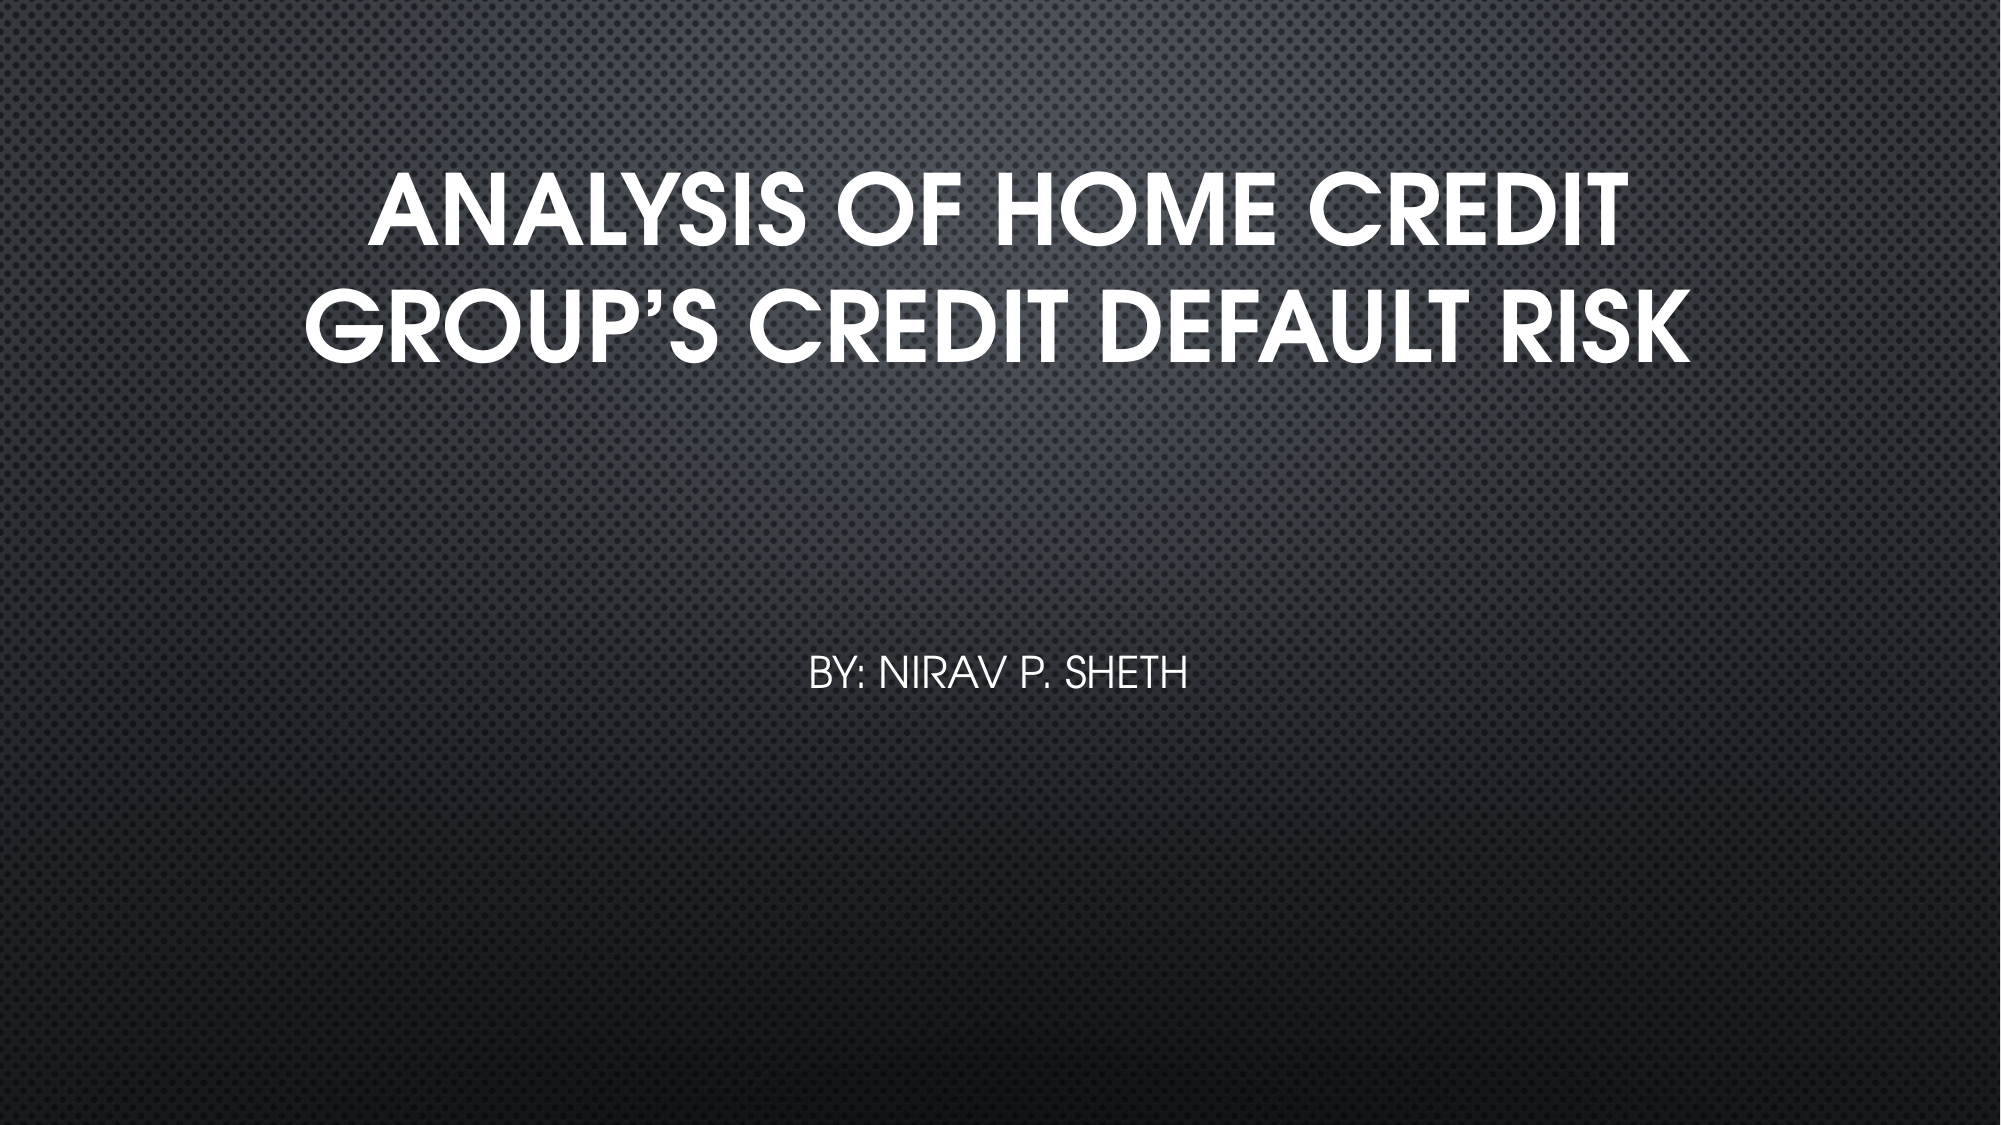

Analysis of Home Credit Group’s Credit Default Risk
By: Nirav P. Sheth